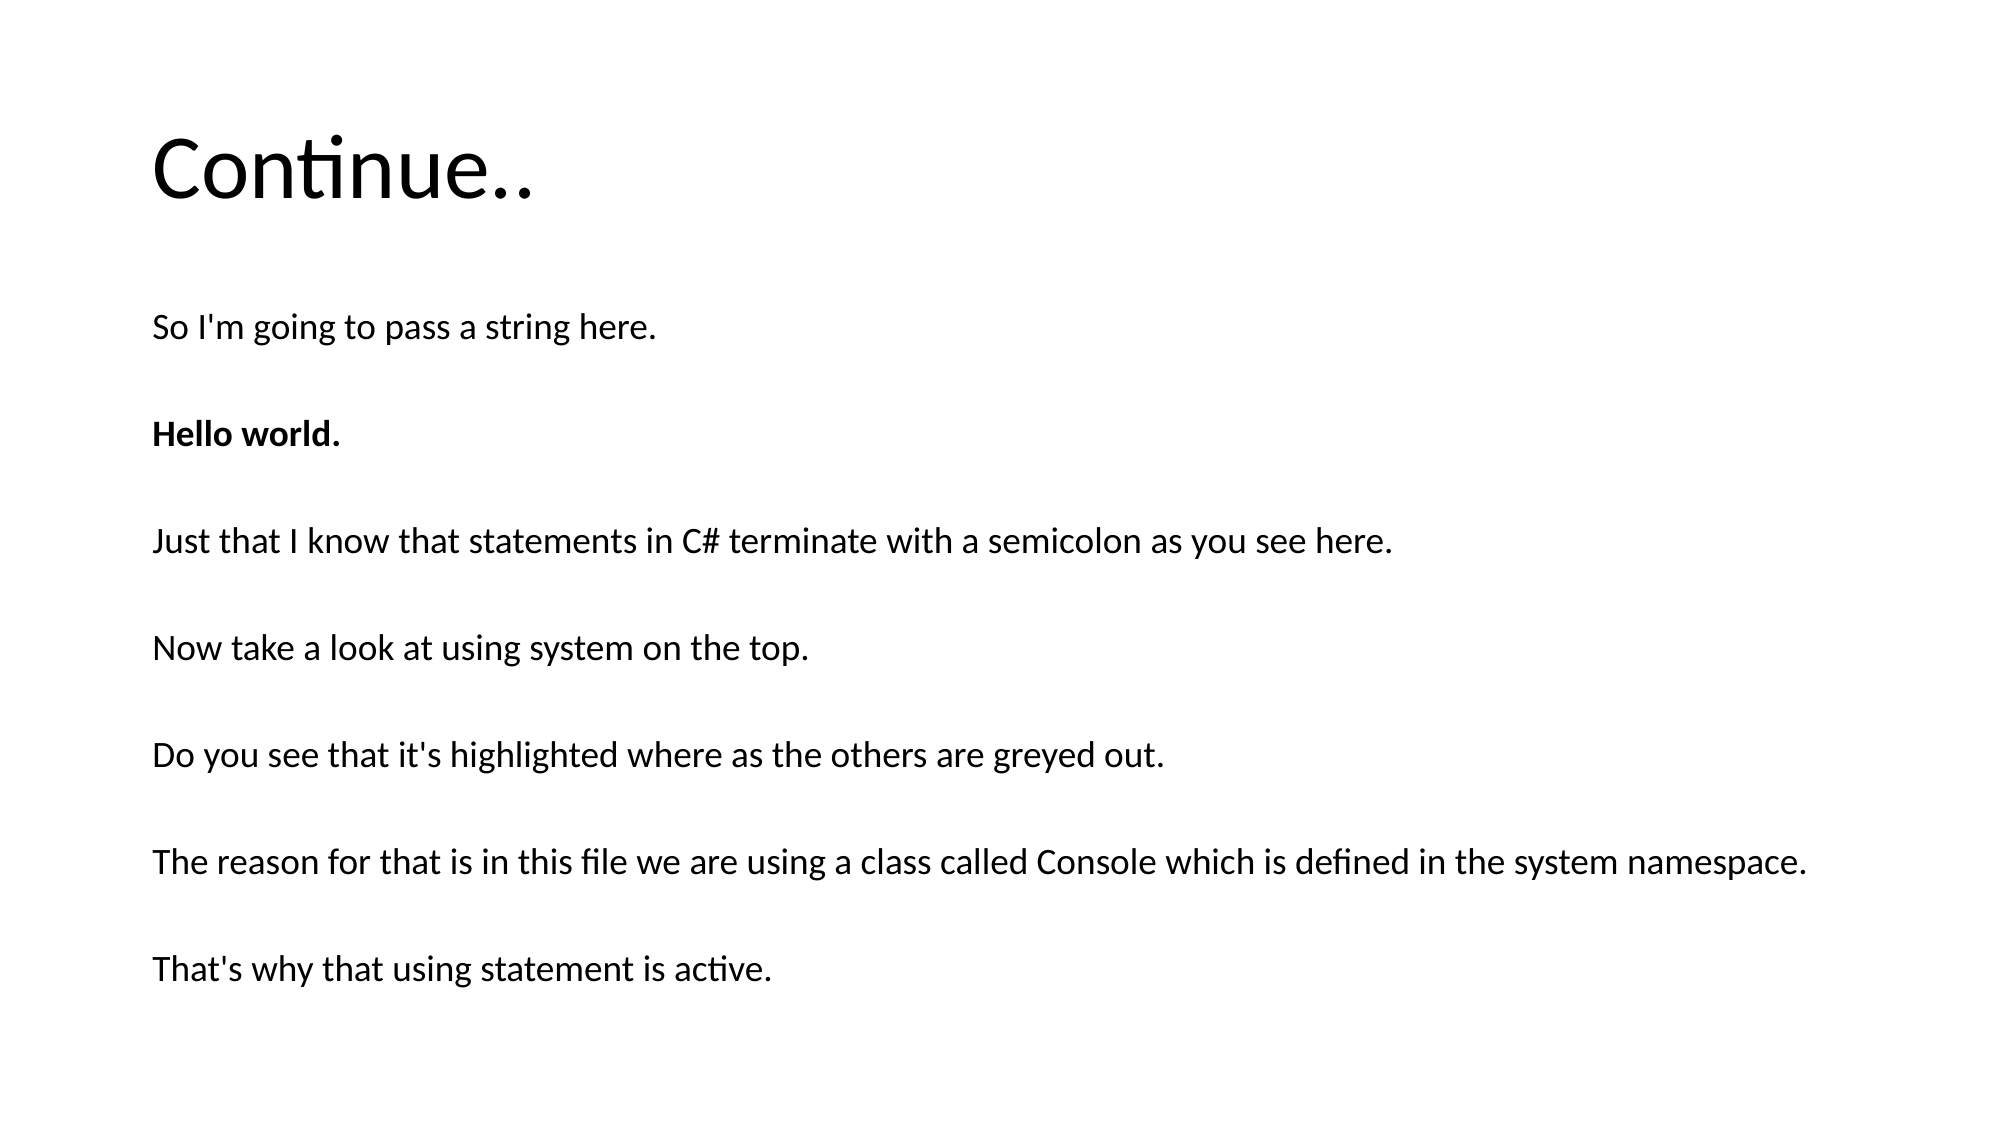

# Continue..
So I'm going to pass a string here.

Hello world.

Just that I know that statements in C# terminate with a semicolon as you see here.

Now take a look at using system on the top.

Do you see that it's highlighted where as the others are greyed out.

The reason for that is in this file we are using a class called Console which is defined in the system namespace.

That's why that using statement is active.